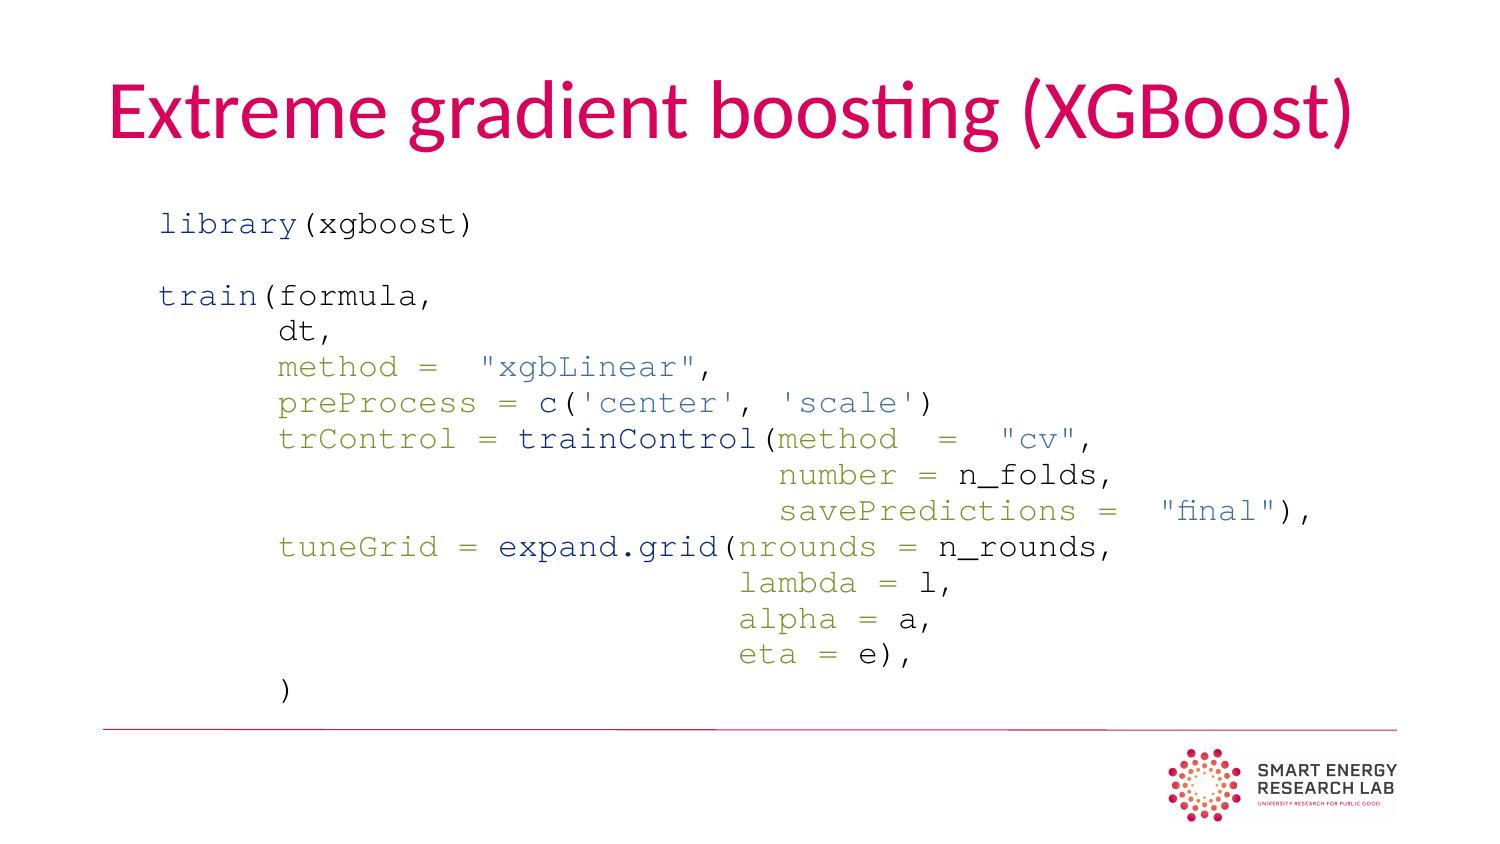

Extreme gradient boosting (XGBoost)

  library(xgboost)
  train(formula,
        dt,
        method =  "xgbLinear",
        preProcess = c('center', 'scale')
        trControl = trainControl(method  =  "cv",
                                 number = n_folds,
                                 savePredictions =  "final"),
        tuneGrid = expand.grid(nrounds = n_rounds,
                               lambda = l,
                               alpha = a,
                               eta = e),
        )